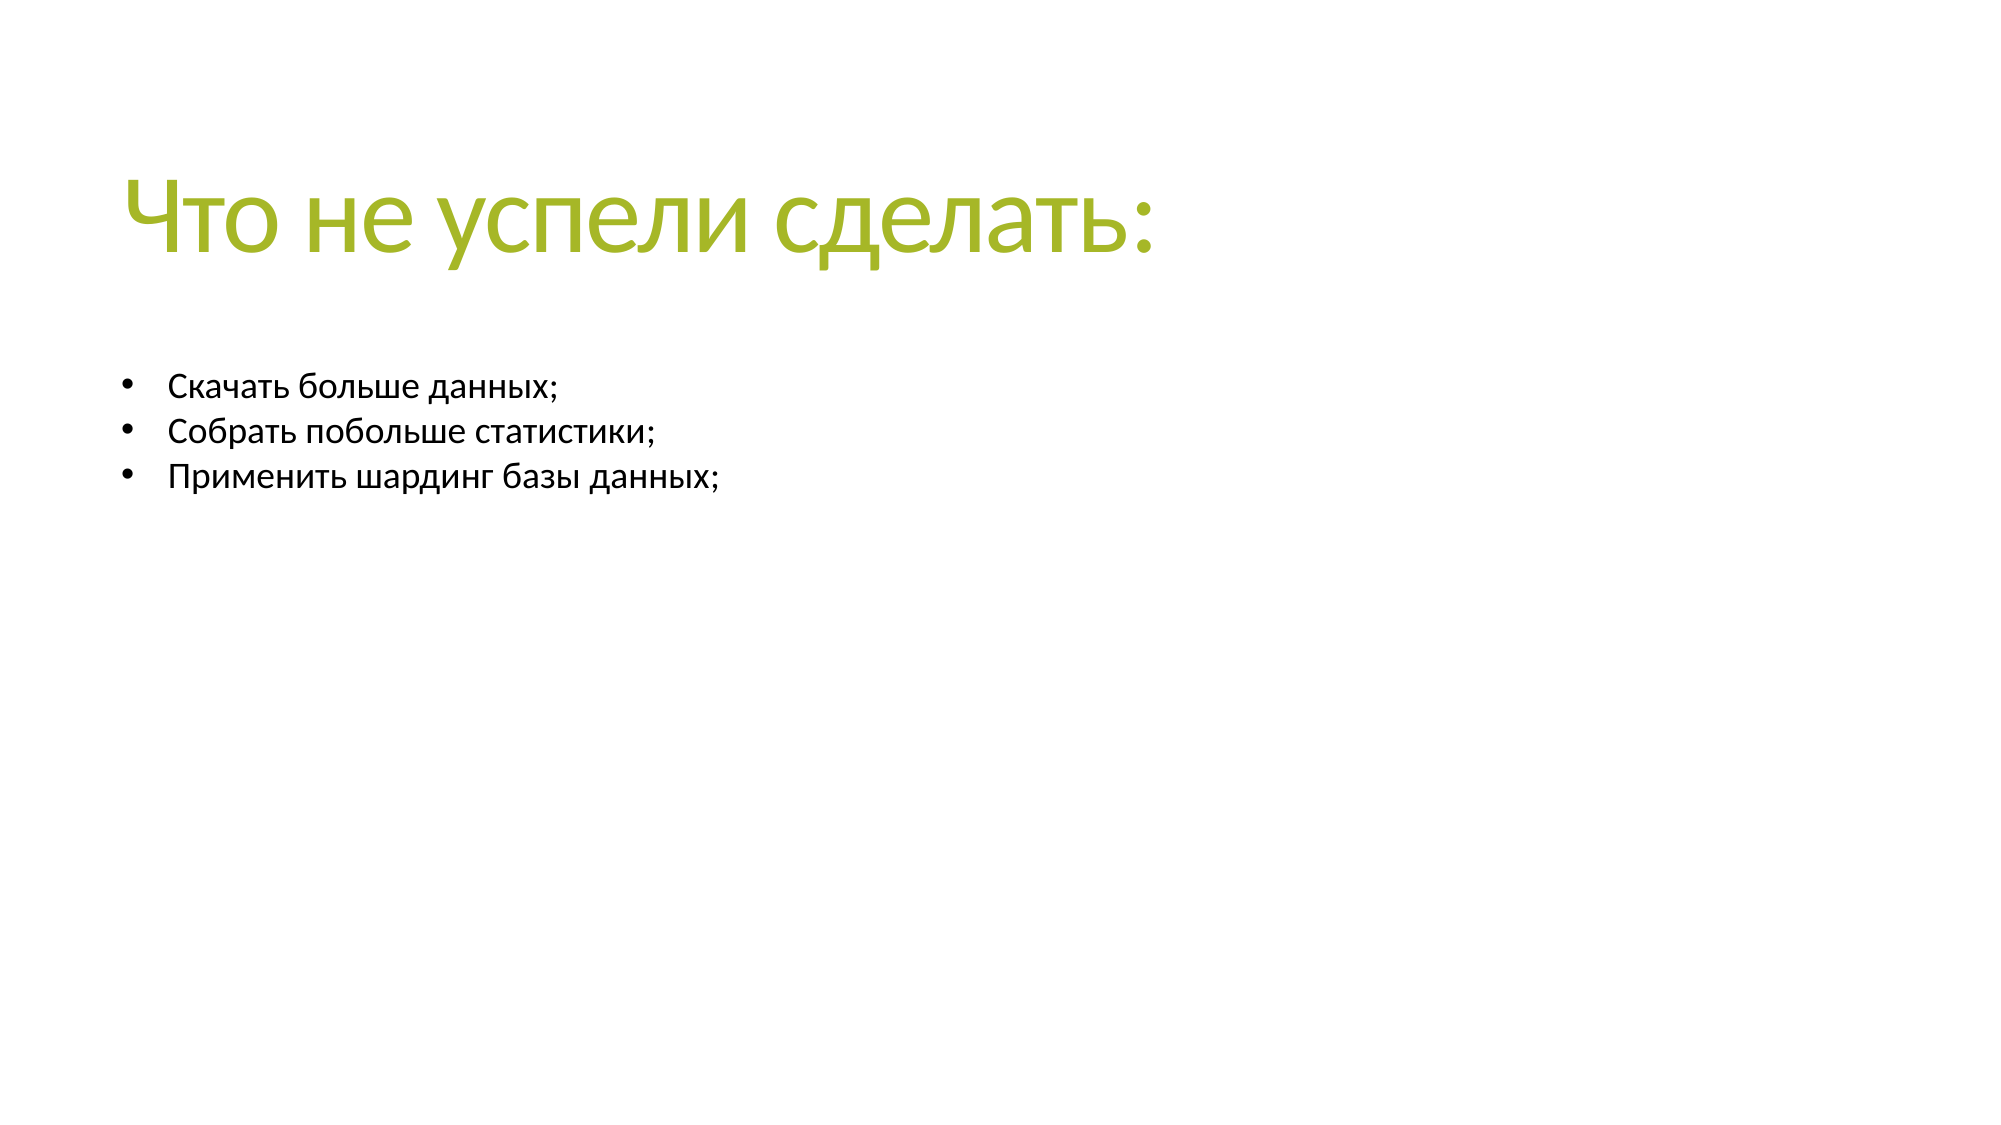

# Что не успели сделать:
Скачать больше данных;
Собрать побольше статистики;
Применить шардинг базы данных;